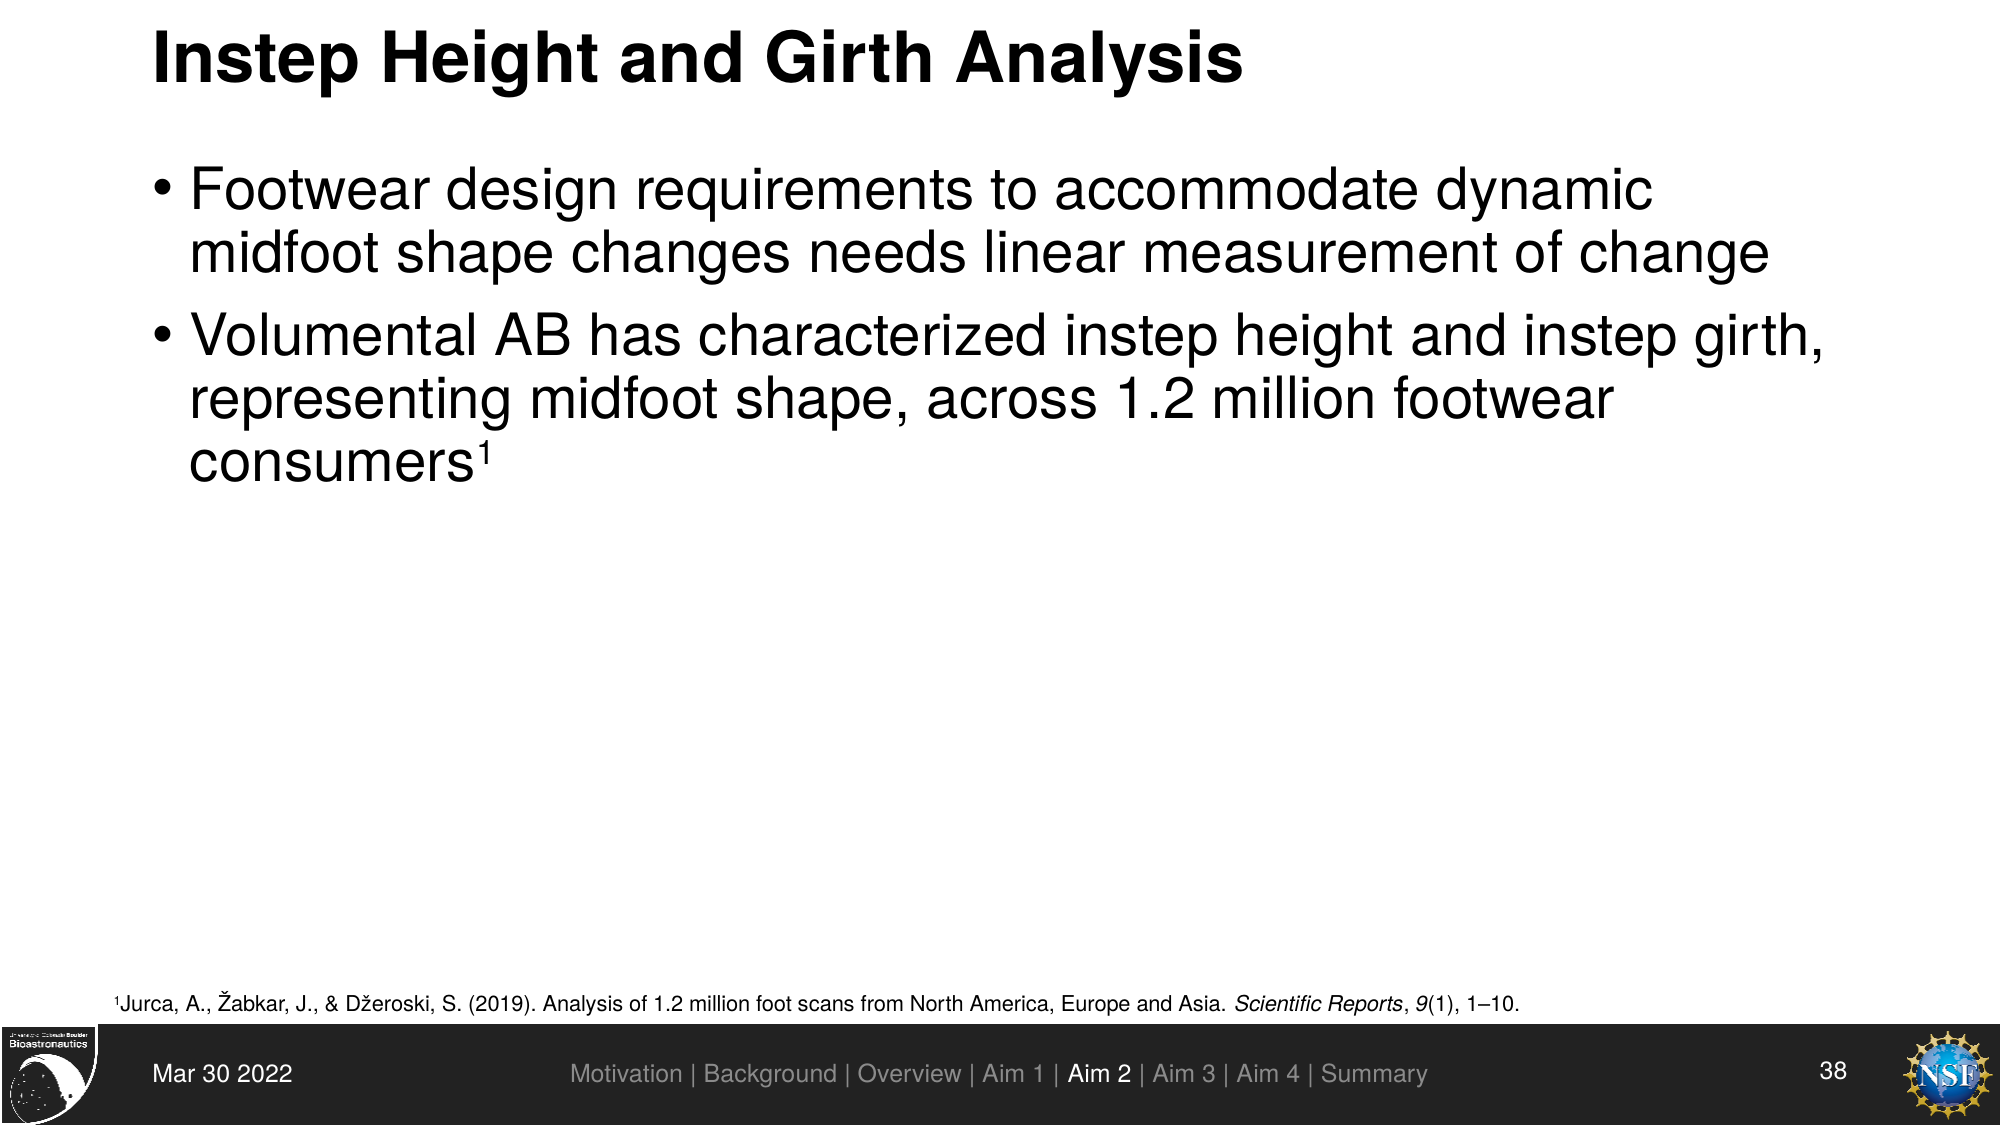

# Instep Height and Girth Analysis
Footwear design requirements to accommodate dynamic midfoot shape changes needs linear measurement of change
Volumental AB has characterized instep height and instep girth, representing midfoot shape, across 1.2 million footwear consumers1
1Jurca, A., Žabkar, J., & Džeroski, S. (2019). Analysis of 1.2 million foot scans from North America, Europe and Asia. Scientific Reports, 9(1), 1–10.
Motivation | Background | Overview | Aim 1 | Aim 2 | Aim 3 | Aim 4 | Summary
Mar 30 2022
38